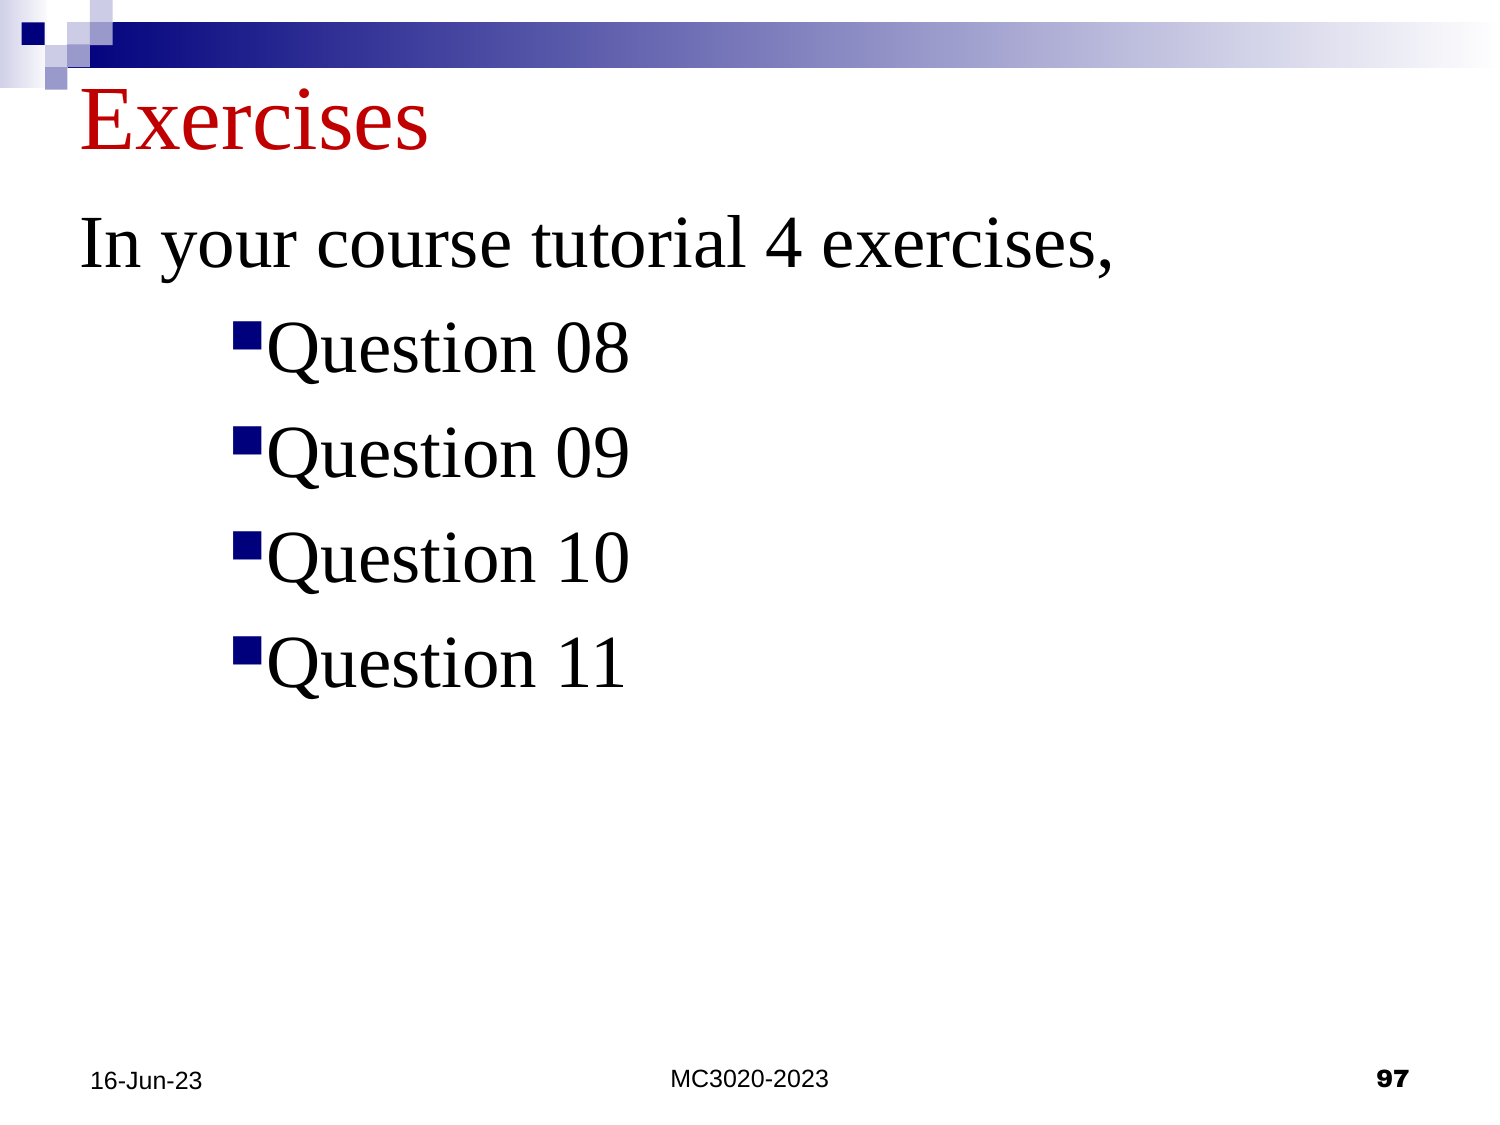

# Exercises
In your course tutorial 4 exercises,
Question 08
Question 09
Question 10
Question 11

16-Jun-23
MC3020-2023
97